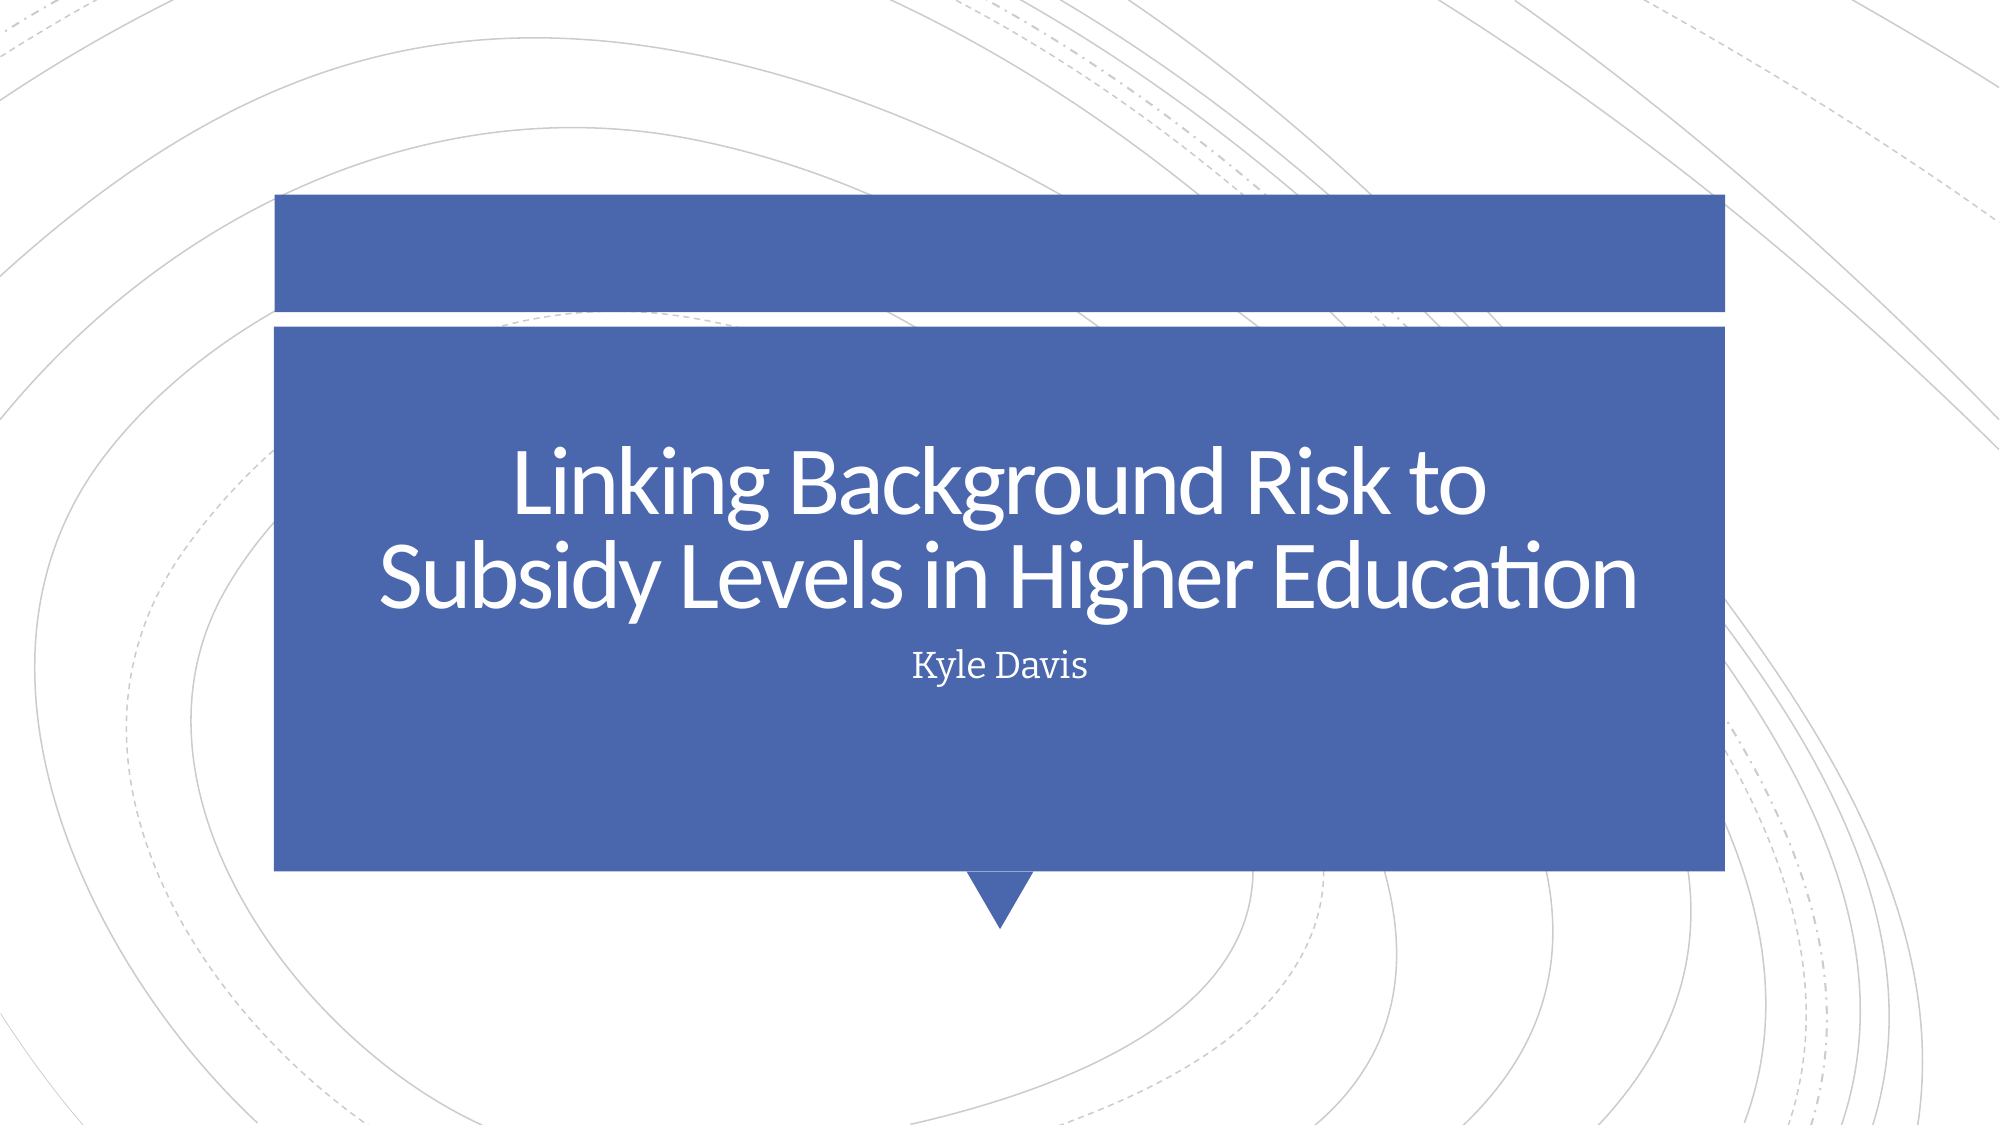

# Linking Background Risk to Subsidy Levels in Higher Education
Kyle Davis